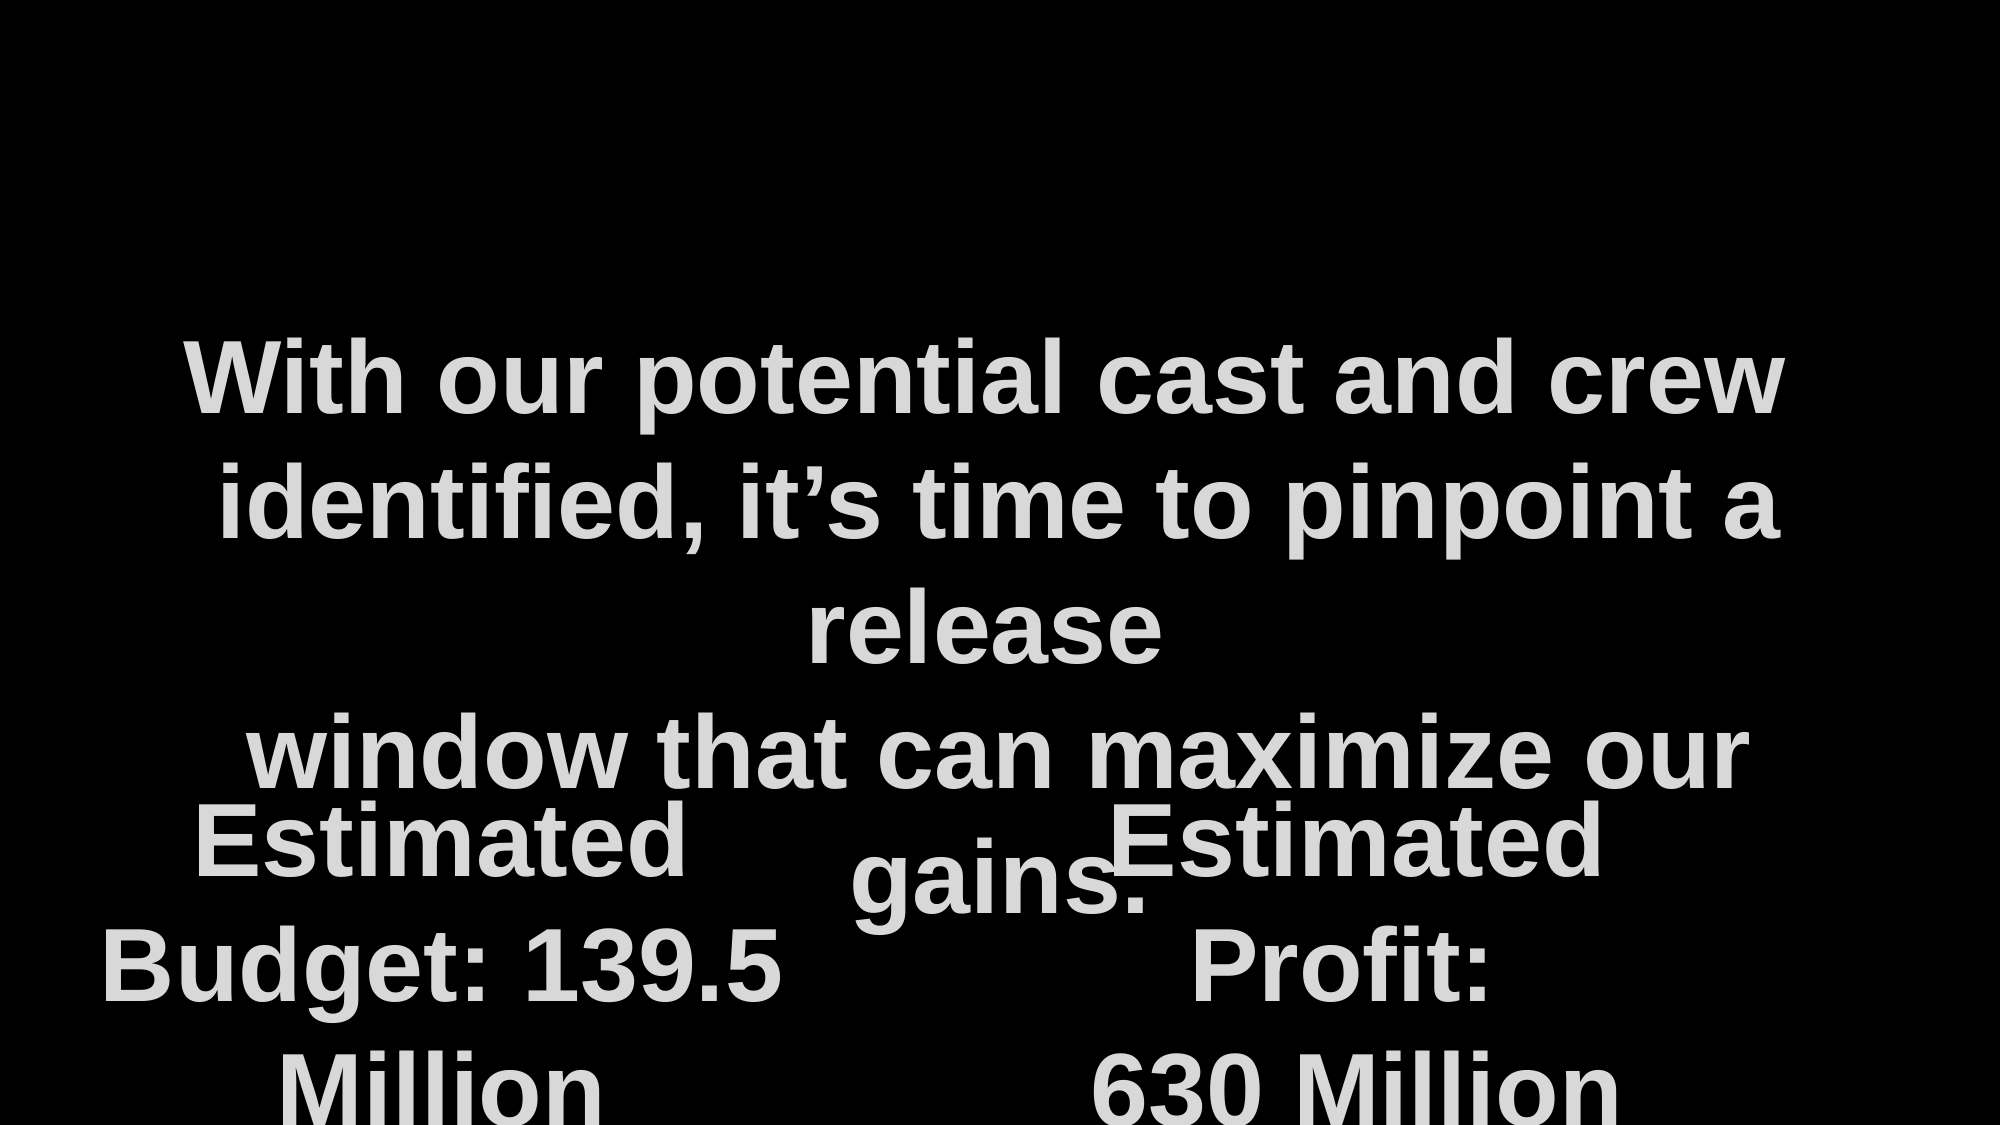

With our potential cast and crew
identified, it’s time to pinpoint a release
window that can maximize our gains.

Estimated Budget: 139.5 Million

Estimated Profit:
630 Million